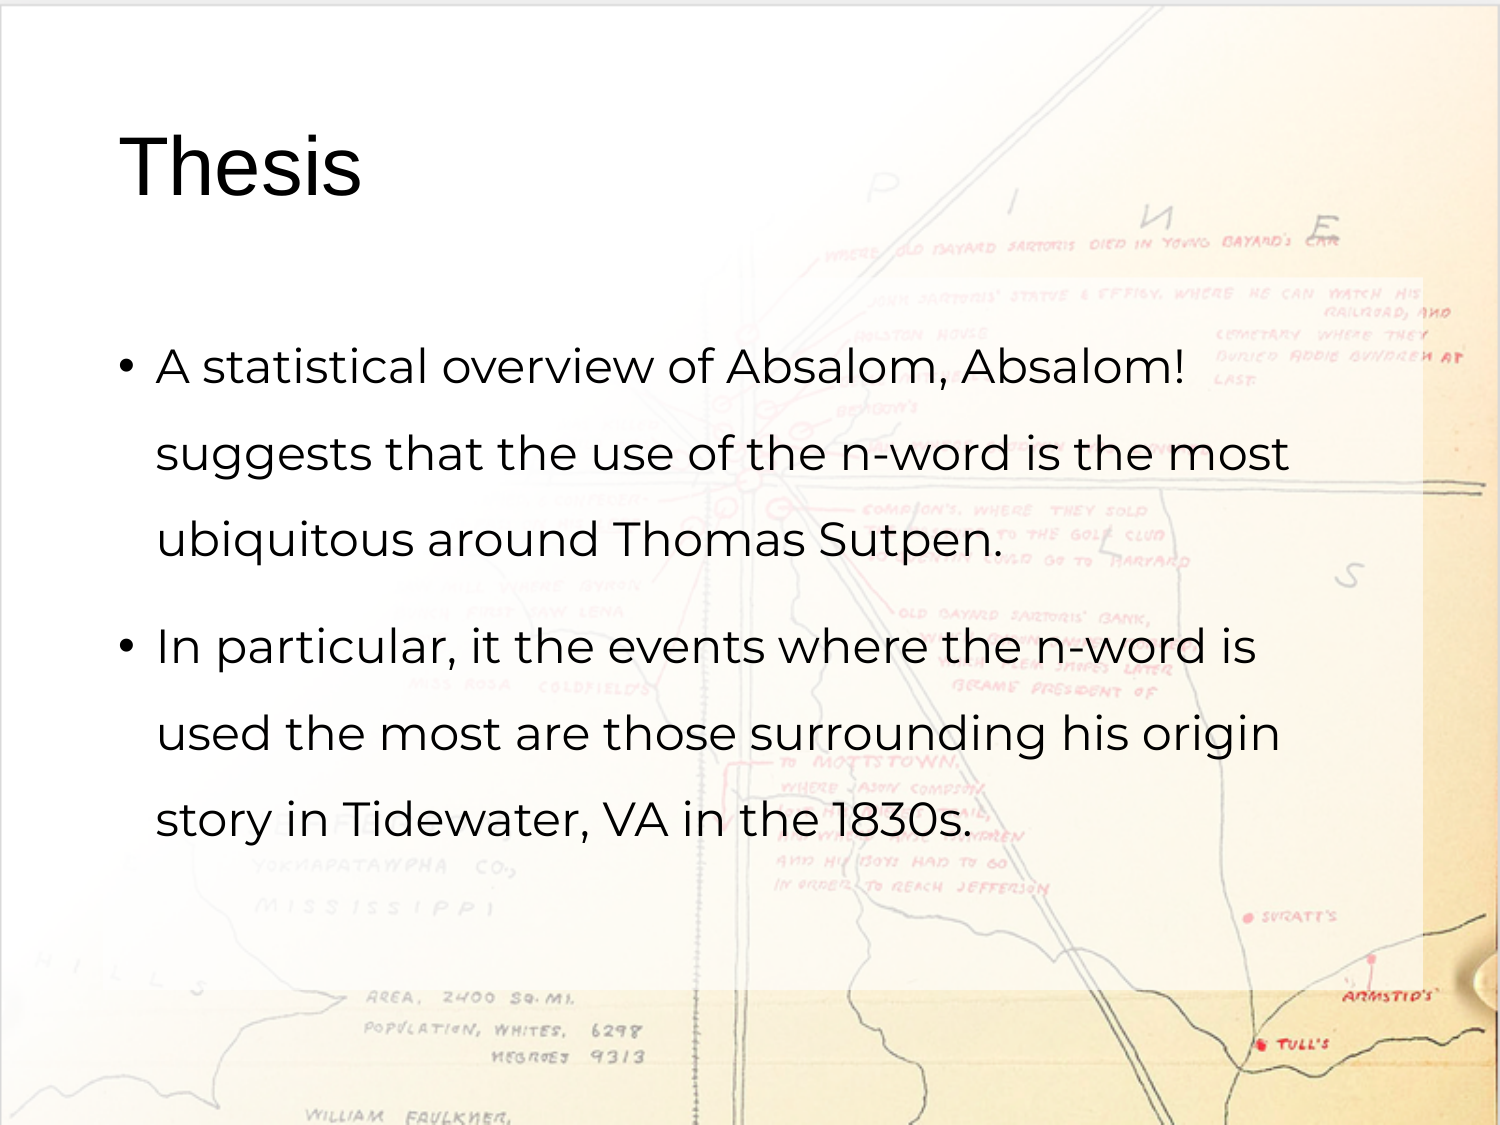

# Thesis

A statistical overview of Absalom, Absalom! suggests that the use of the n-word is the most ubiquitous around Thomas Sutpen.
In particular, it the events where the n-word is used the most are those surrounding his origin story in Tidewater, VA in the 1830s.